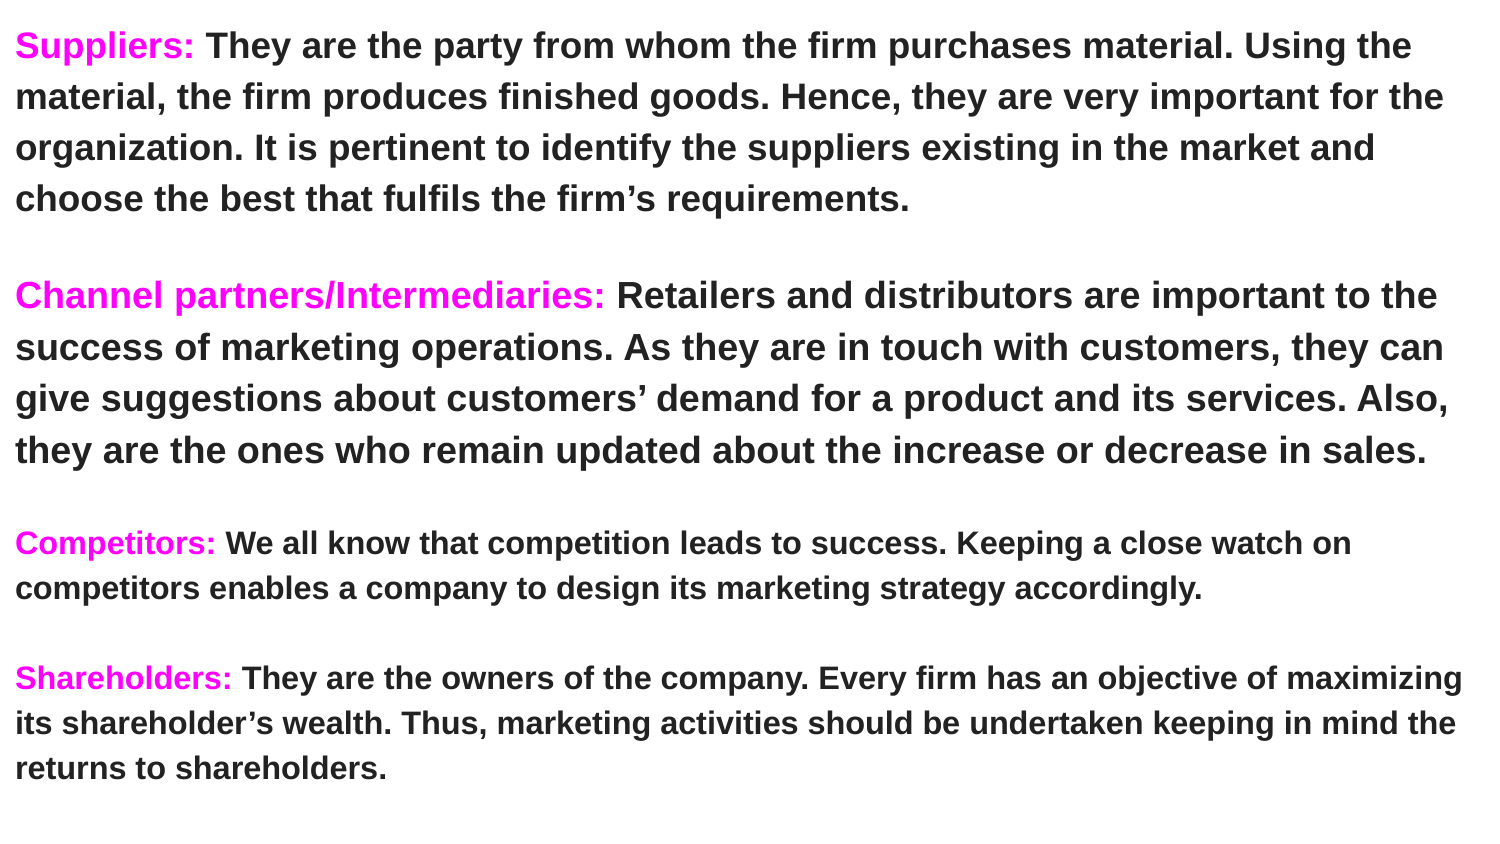

Suppliers: They are the party from whom the firm purchases material. Using the material, the firm produces finished goods. Hence, they are very important for the organization. It is pertinent to identify the suppliers existing in the market and choose the best that fulfils the firm’s requirements.
Channel partners/Intermediaries: Retailers and distributors are important to the success of marketing operations. As they are in touch with customers, they can give suggestions about customers’ demand for a product and its services. Also, they are the ones who remain updated about the increase or decrease in sales.
Competitors: We all know that competition leads to success. Keeping a close watch on competitors enables a company to design its marketing strategy accordingly.
Shareholders: They are the owners of the company. Every firm has an objective of maximizing its shareholder’s wealth. Thus, marketing activities should be undertaken keeping in mind the returns to shareholders.